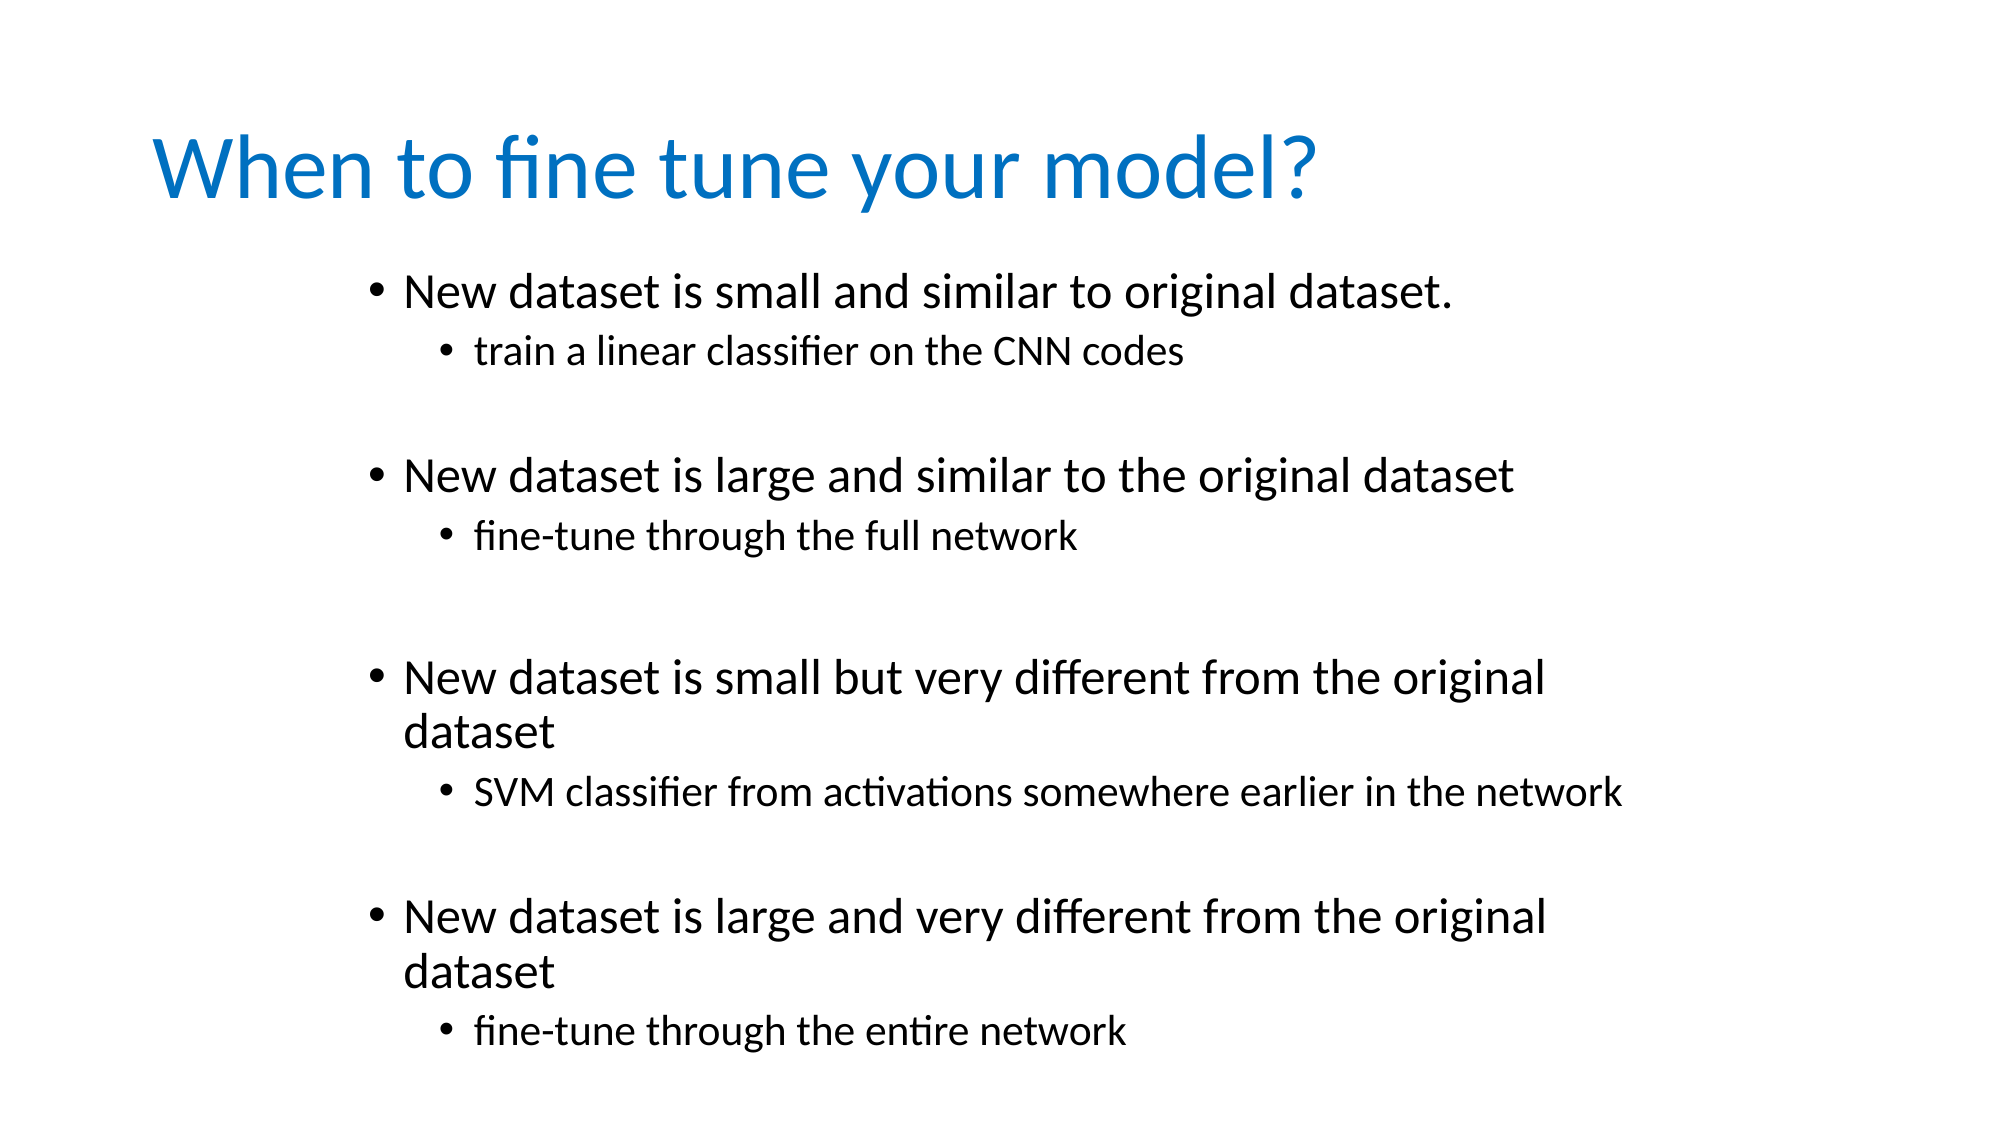

# When to fine tune your model?
New dataset is small and similar to original dataset.
train a linear classifier on the CNN codes

New dataset is large and similar to the original dataset
fine-tune through the full network

New dataset is small but very different from the original dataset
SVM classifier from activations somewhere earlier in the network

New dataset is large and very different from the original dataset
fine-tune through the entire network